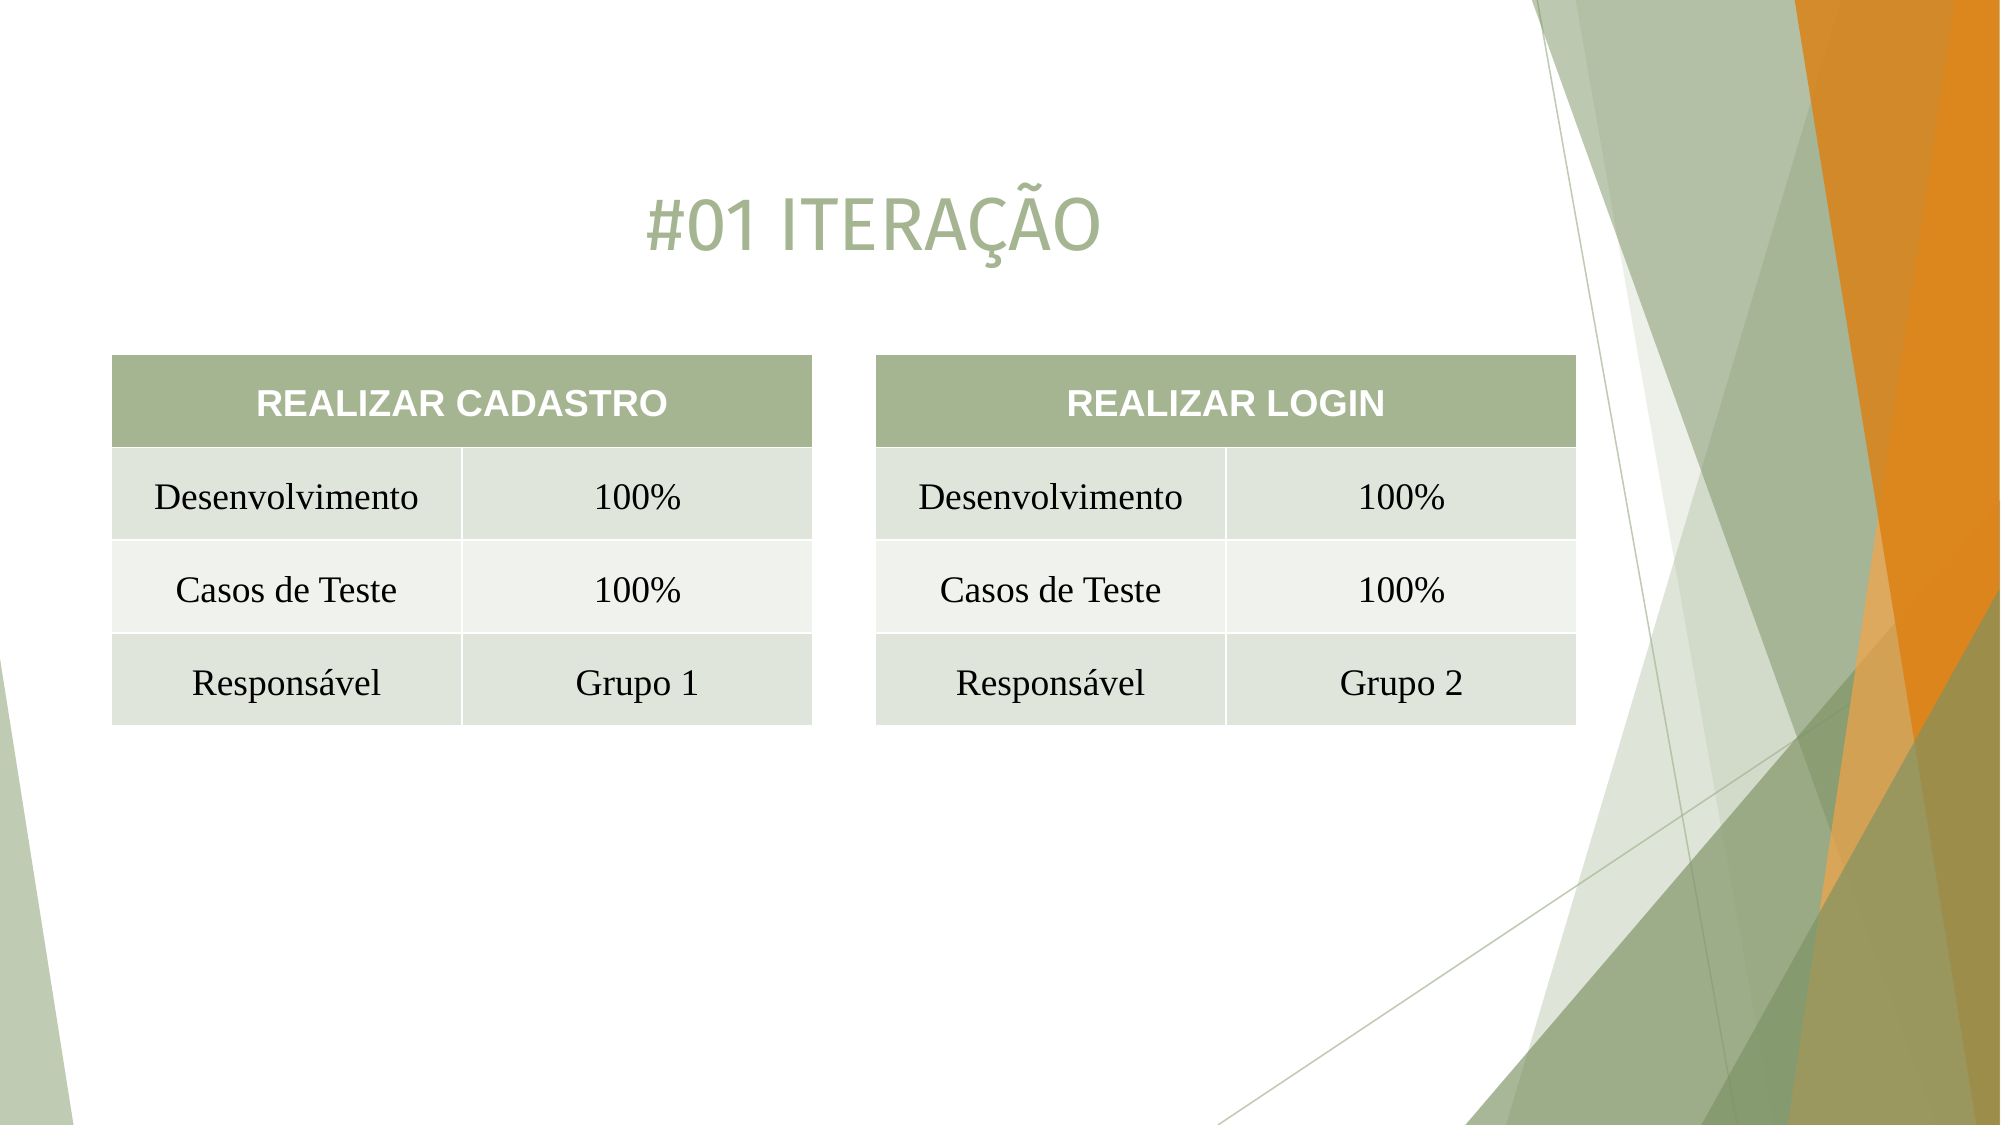

# #01 ITERAÇÃO
| EXIBIR PÁGINA DE RECEPÇÃO |  |
| --- | --- |
| Desenvolvimento | 80% |
| Casos de Teste | 50% |
| Responsável | Grupo 1 |
| REALIZAR CADASTRO |  |
| --- | --- |
| Desenvolvimento | 100% |
| Casos de Teste | 100% |
| Responsável | Grupo 1 |
| ACESSAR PÁGINA DE BOAS VINDAS |  |
| --- | --- |
| Desenvolvimento | 80% |
| Casos de Teste | 50% |
| Responsável | Grupo 2 |
| REALIZAR LOGIN |  |
| --- | --- |
| Desenvolvimento | 100% |
| Casos de Teste | 100% |
| Responsável | Grupo 2 |